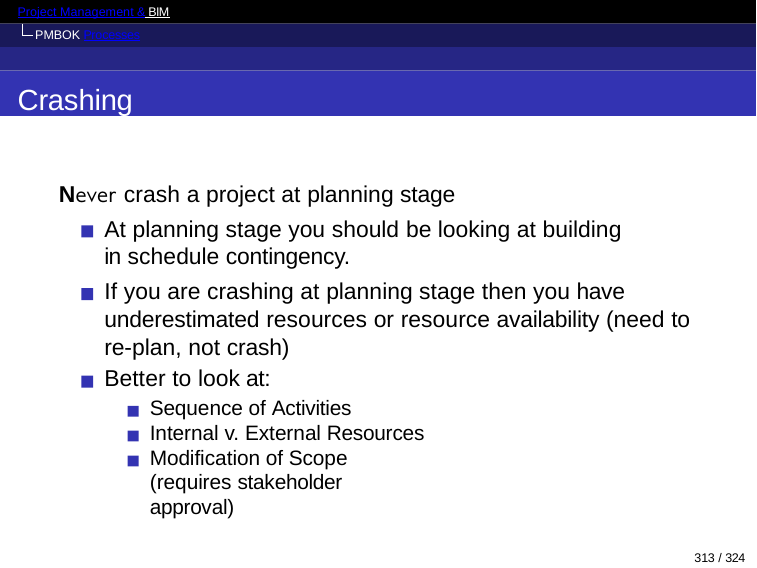

Project Management & BIM PMBOK Processes

Crashing
Never crash a project at planning stage
At planning stage you should be looking at building in schedule contingency.
If you are crashing at planning stage then you have underestimated resources or resource availability (need to re-plan, not crash)
Better to look at:
Sequence of Activities Internal v. External Resources
Modification of Scope (requires stakeholder approval)

313 / 324